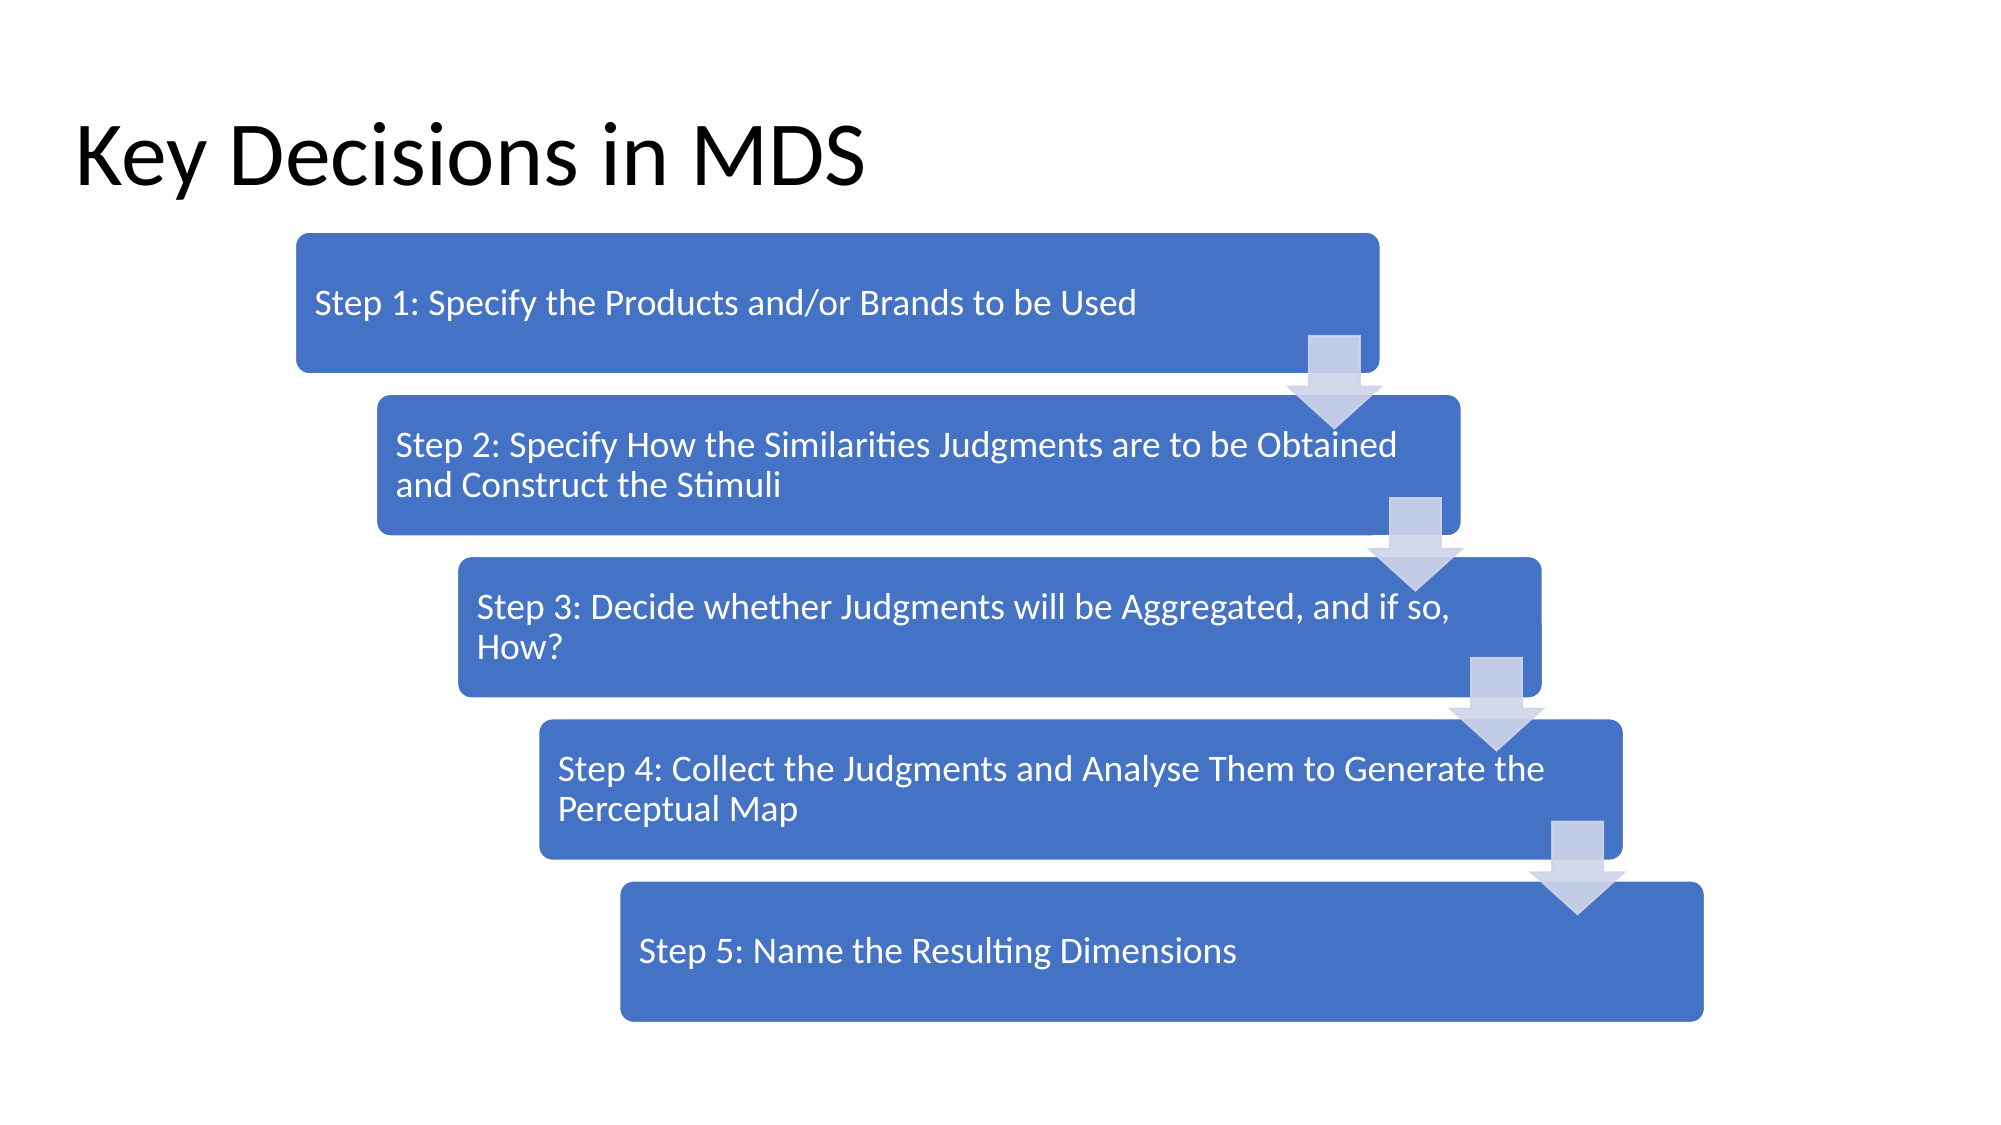

# Key Decisions in MDS
Step 1: Specify the Products and/or Brands to be Used
Step 2: Specify How the Similarities Judgments are to be Obtained and Construct the Stimuli
Step 3: Decide whether Judgments will be Aggregated, and if so, How?
Step 4: Collect the Judgments and Analyse Them to Generate the Perceptual Map
Step 5: Name the Resulting Dimensions